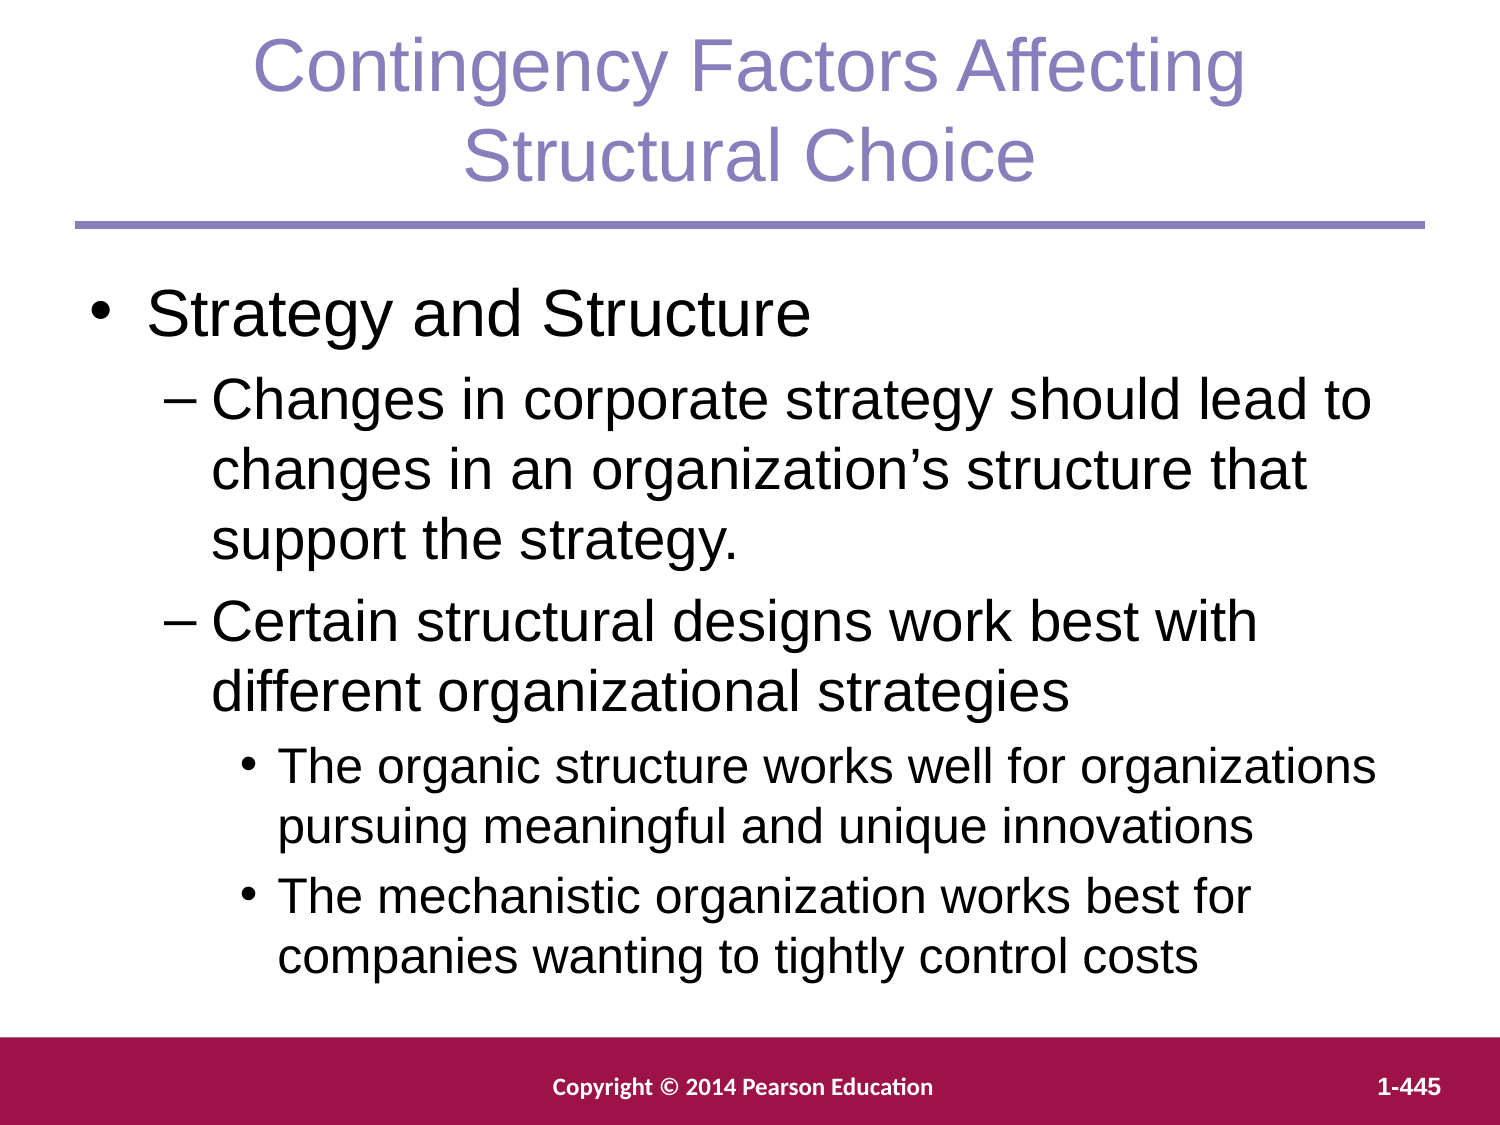

Contingency Factors Affecting
Structural Choice
Strategy and Structure
Changes in corporate strategy should lead to changes in an organization’s structure that support the strategy.
Certain structural designs work best with different organizational strategies
The organic structure works well for organizations pursuing meaningful and unique innovations
The mechanistic organization works best for companies wanting to tightly control costs